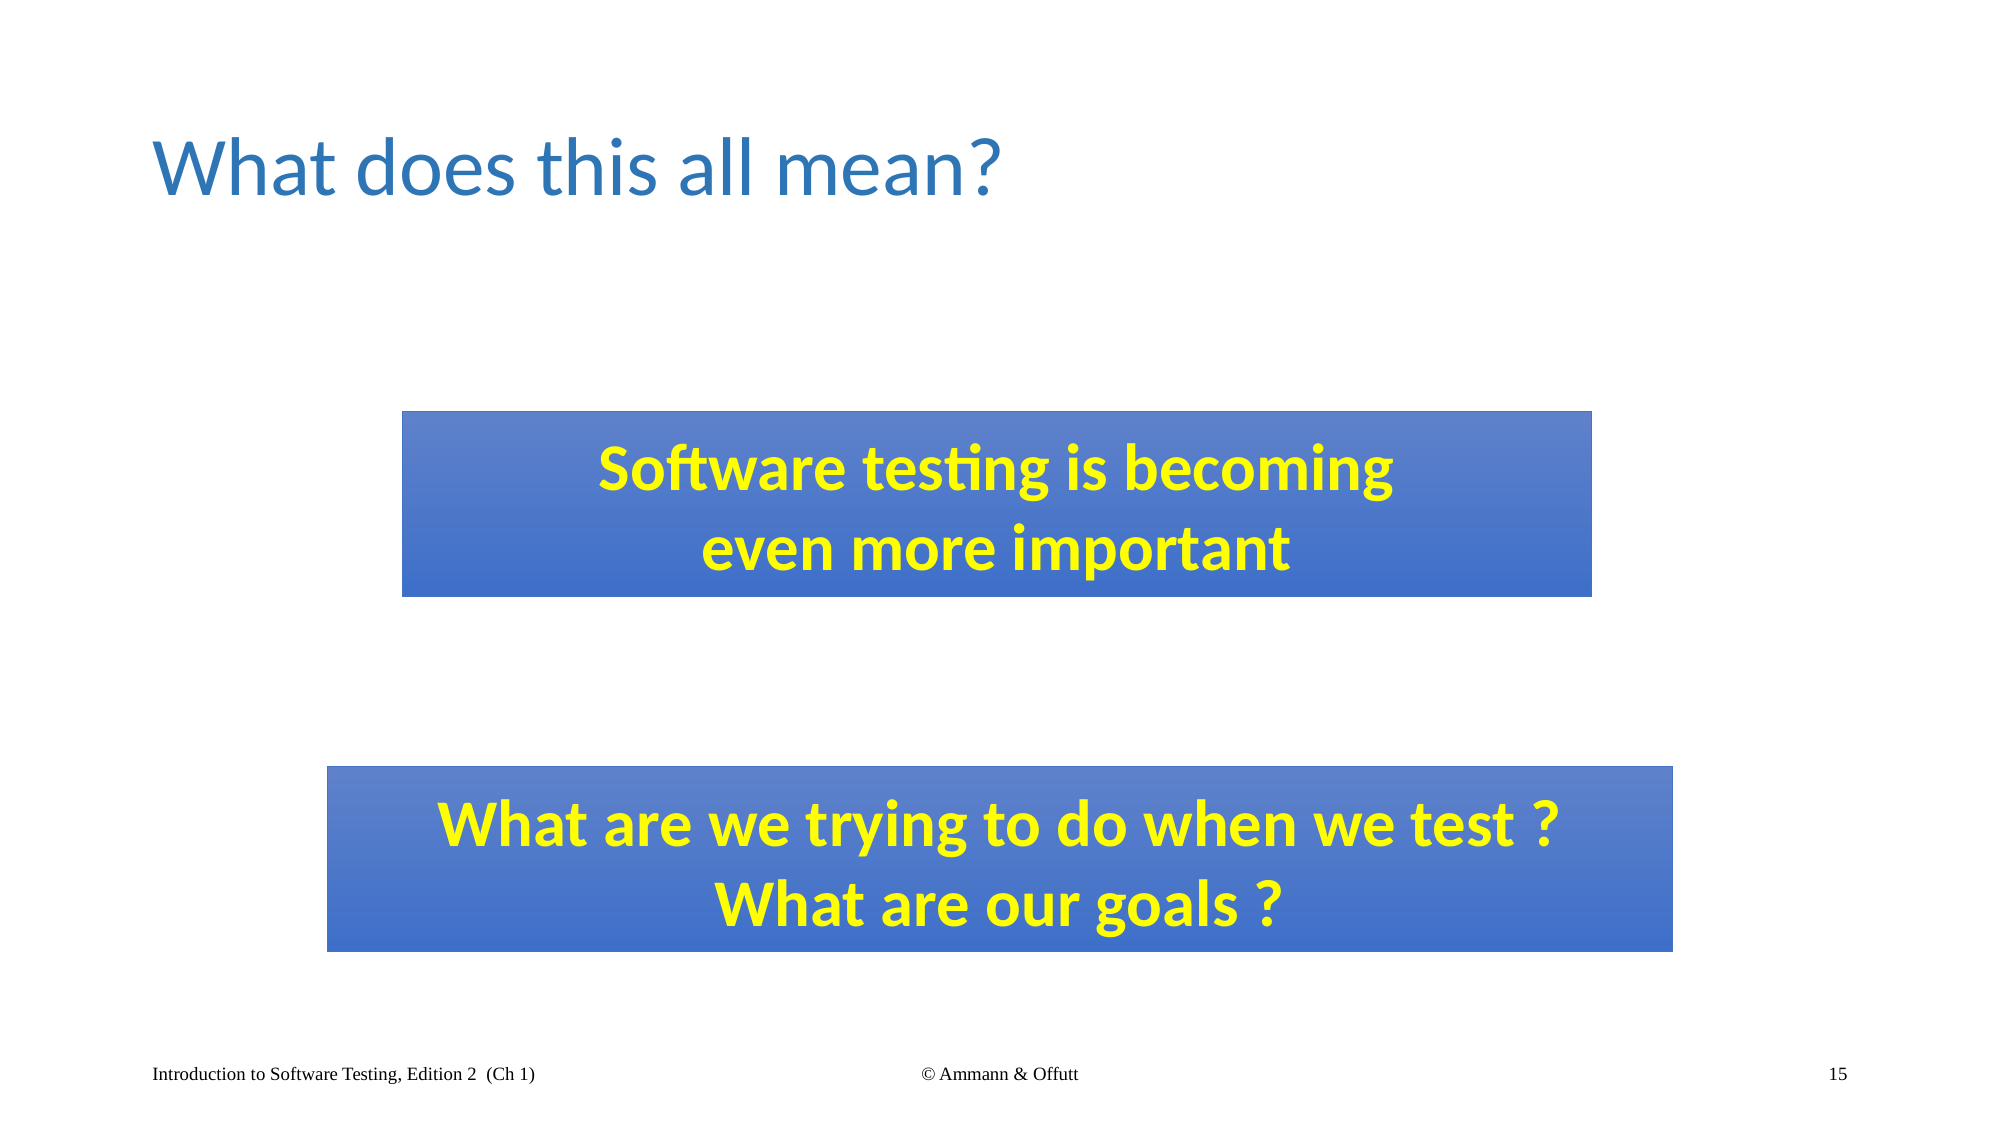

# What does this all mean?
Software testing is becoming
even more important
What are we trying to do when we test ?
What are our goals ?
Introduction to Software Testing, Edition 2  (Ch 1)
© Ammann & Offutt
15